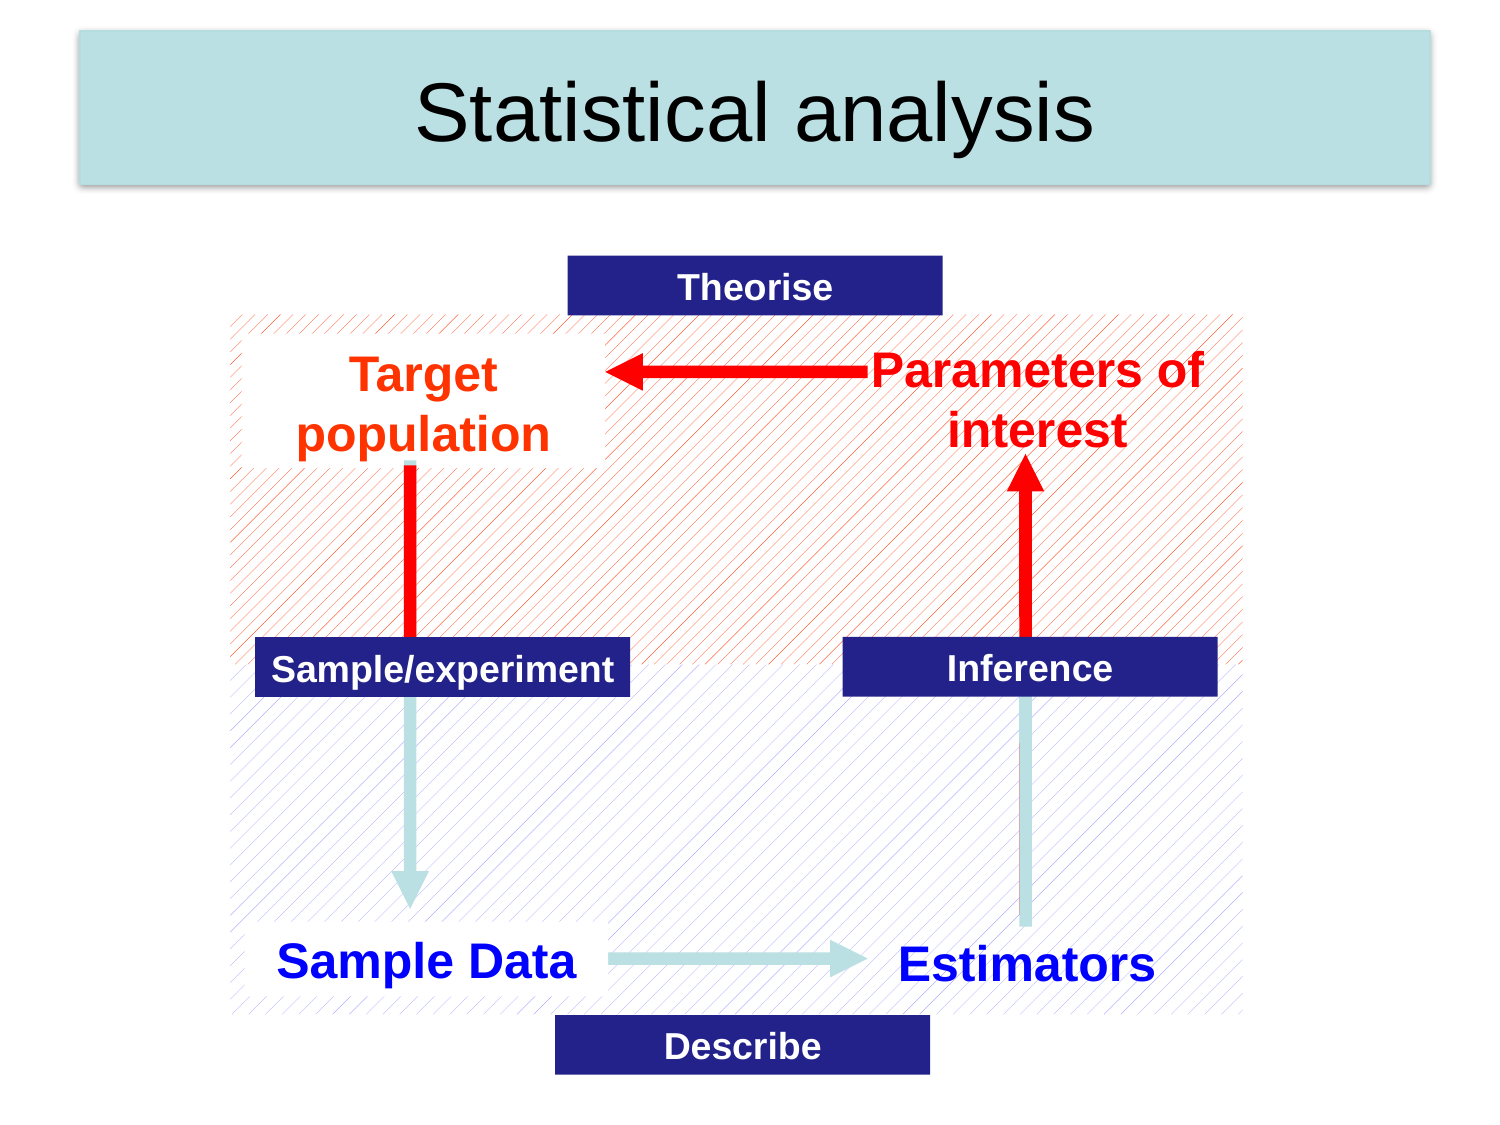

# Statistical analysis
Theorise

Target population
Parameters of interest

Sample/experiment
Inference

Sample Data
Estimators

Describe